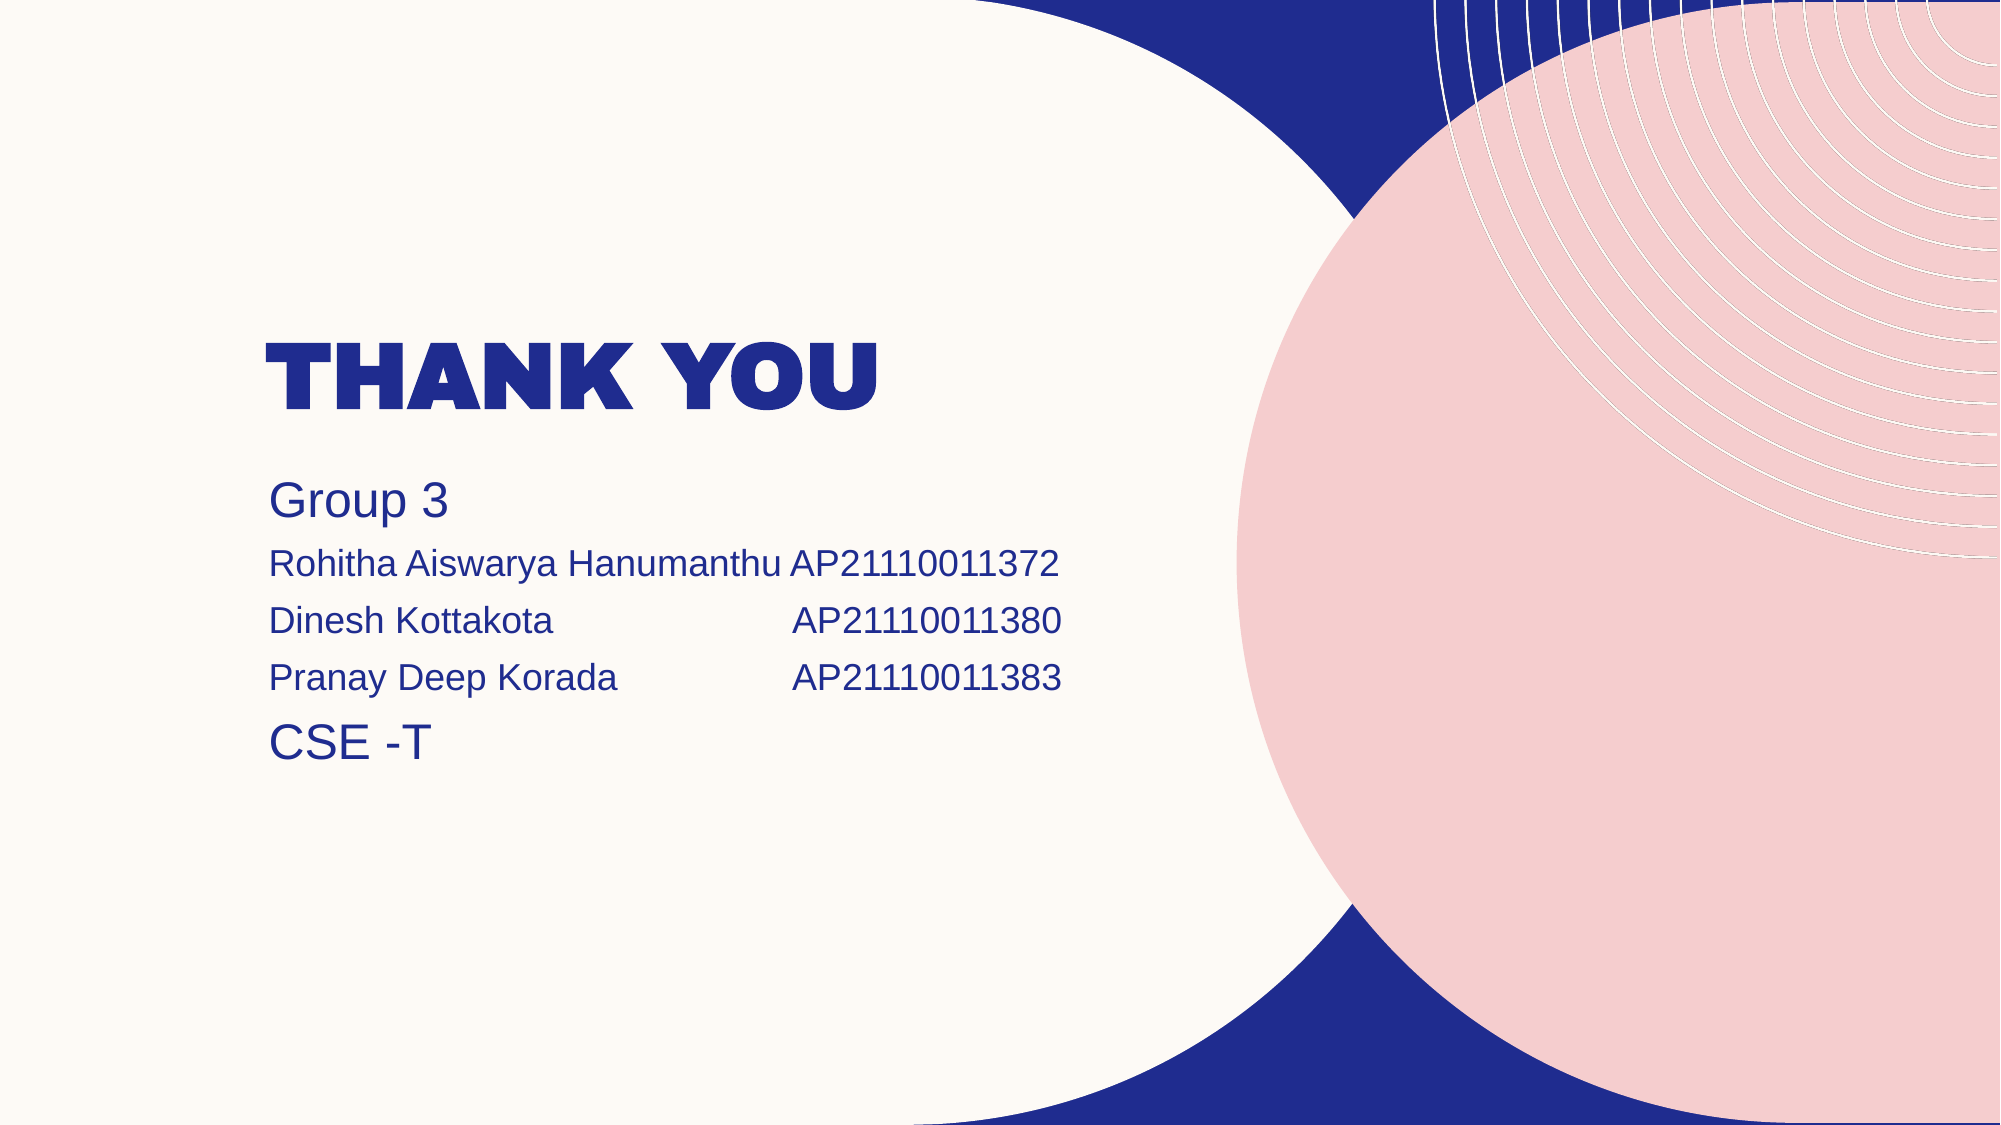

# THANK YOU
Group 3
Rohitha Aiswarya Hanumanthu AP21110011372
Dinesh Kottakota		       AP21110011380
Pranay Deep Korada	       AP21110011383
CSE -T